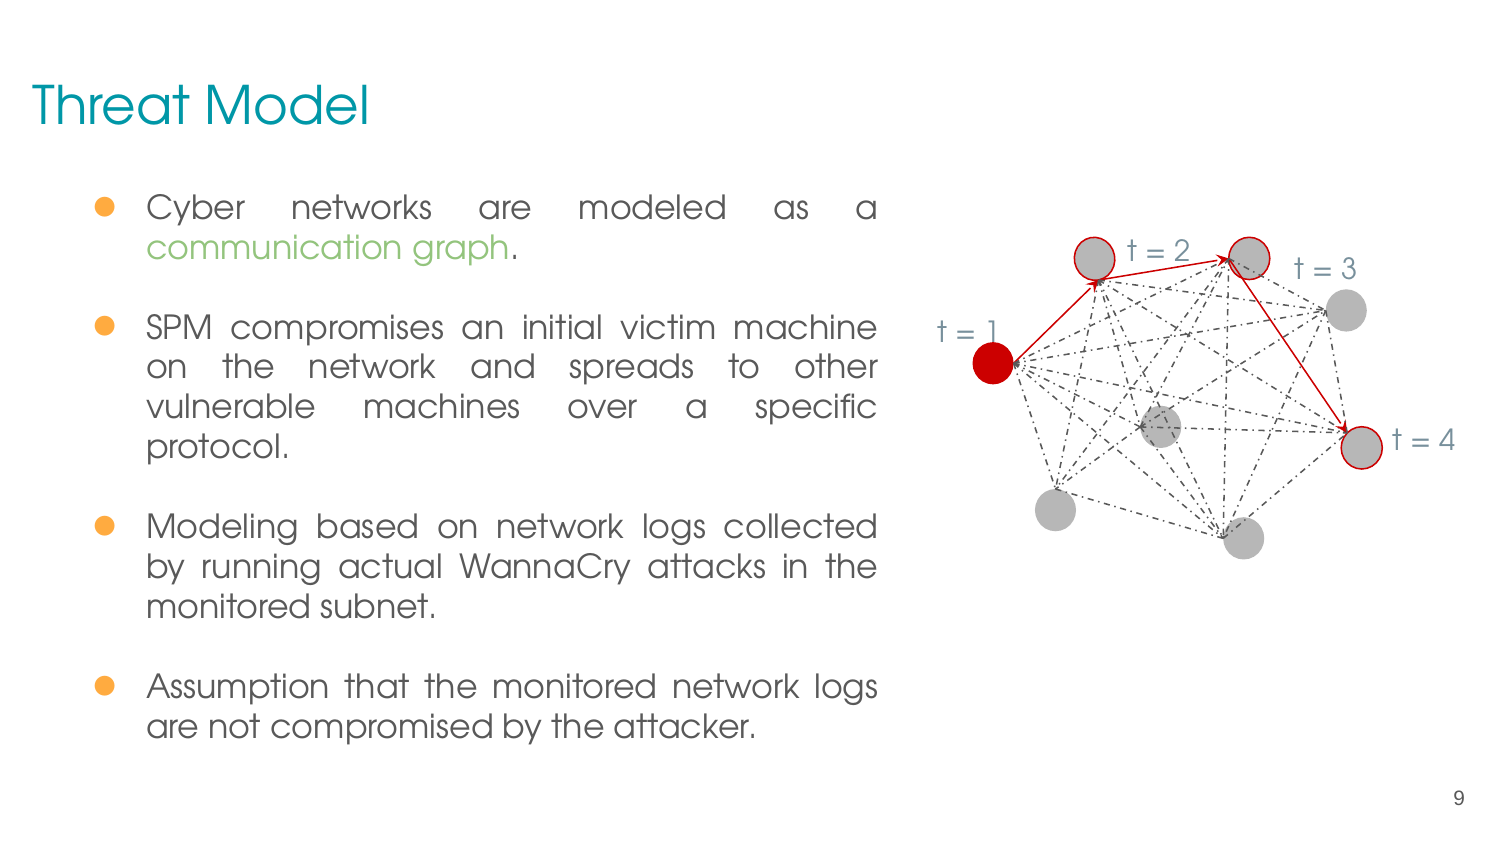

Threat Model

Cyber networks are modeled as a communication graph.

SPM compromises an initial victim machine on the network and spreads to other vulnerable machines over a specific protocol.

Modeling based on network logs collected by running actual WannaCry attacks in the monitored subnet.

Assumption that the monitored network logs are not compromised by the attacker.

t = 2
t = 3

t = 1

t = 4

9